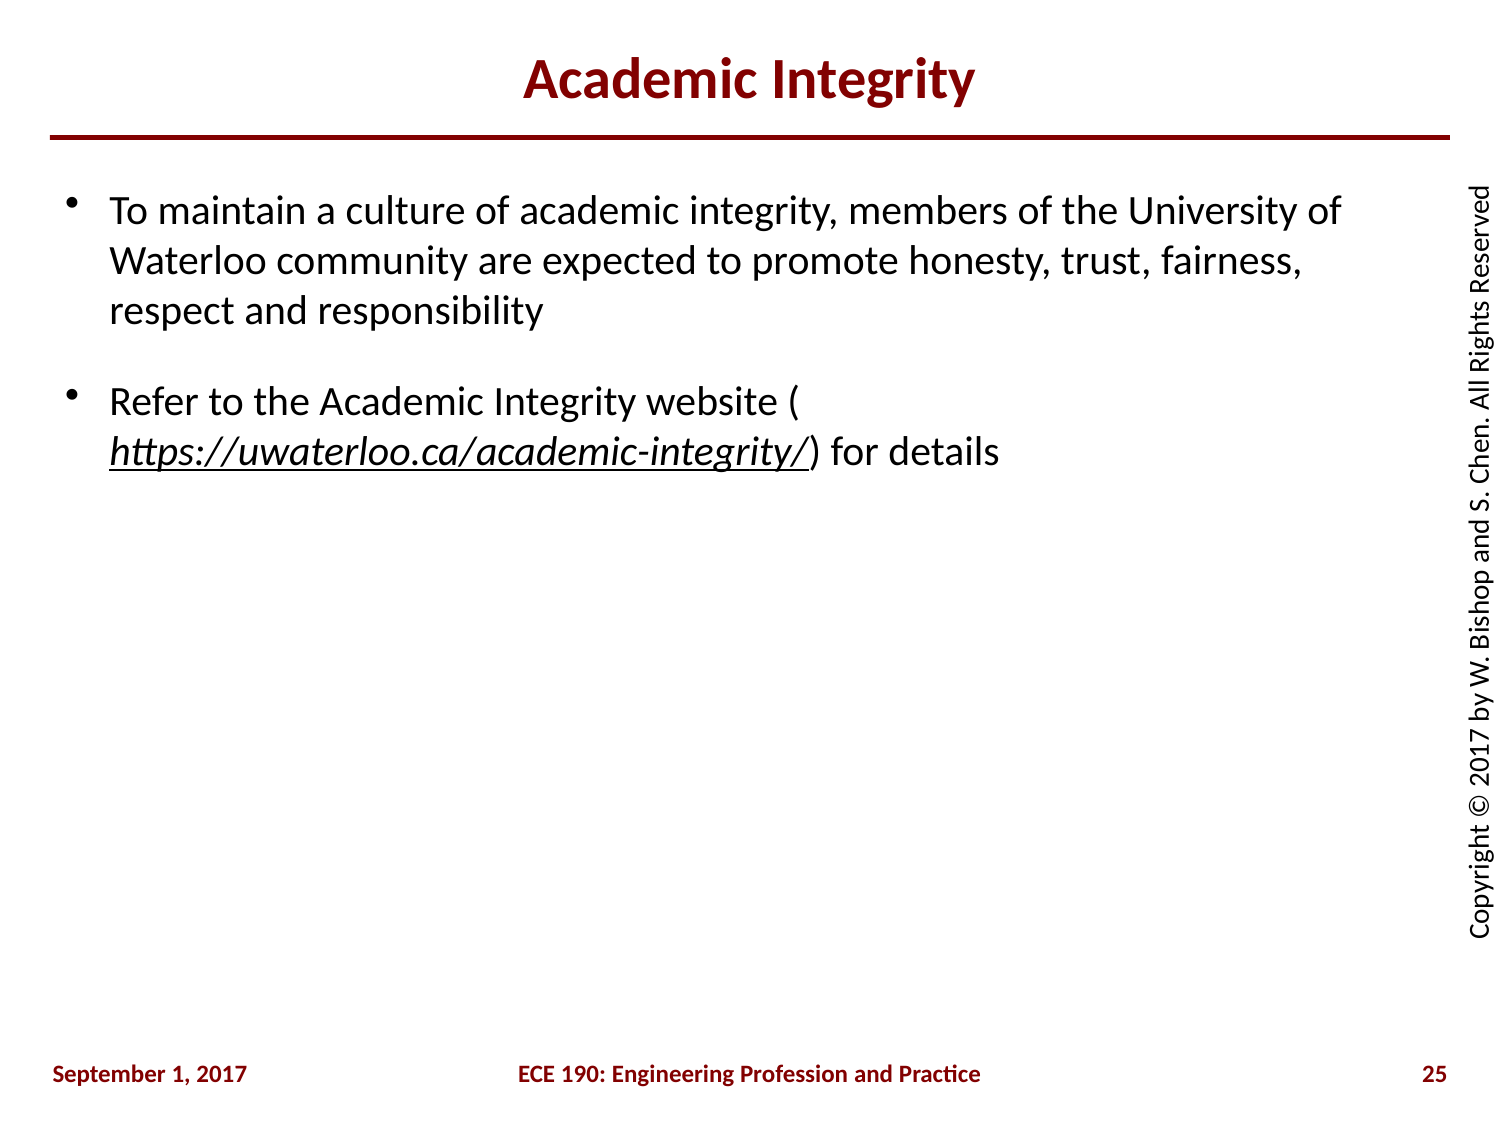

# Academic Integrity
To maintain a culture of academic integrity, members of the University of Waterloo community are expected to promote honesty, trust, fairness, respect and responsibility
Refer to the Academic Integrity website (https://uwaterloo.ca/academic-integrity/) for details
September 1, 2017
ECE 190: Engineering Profession and Practice
25